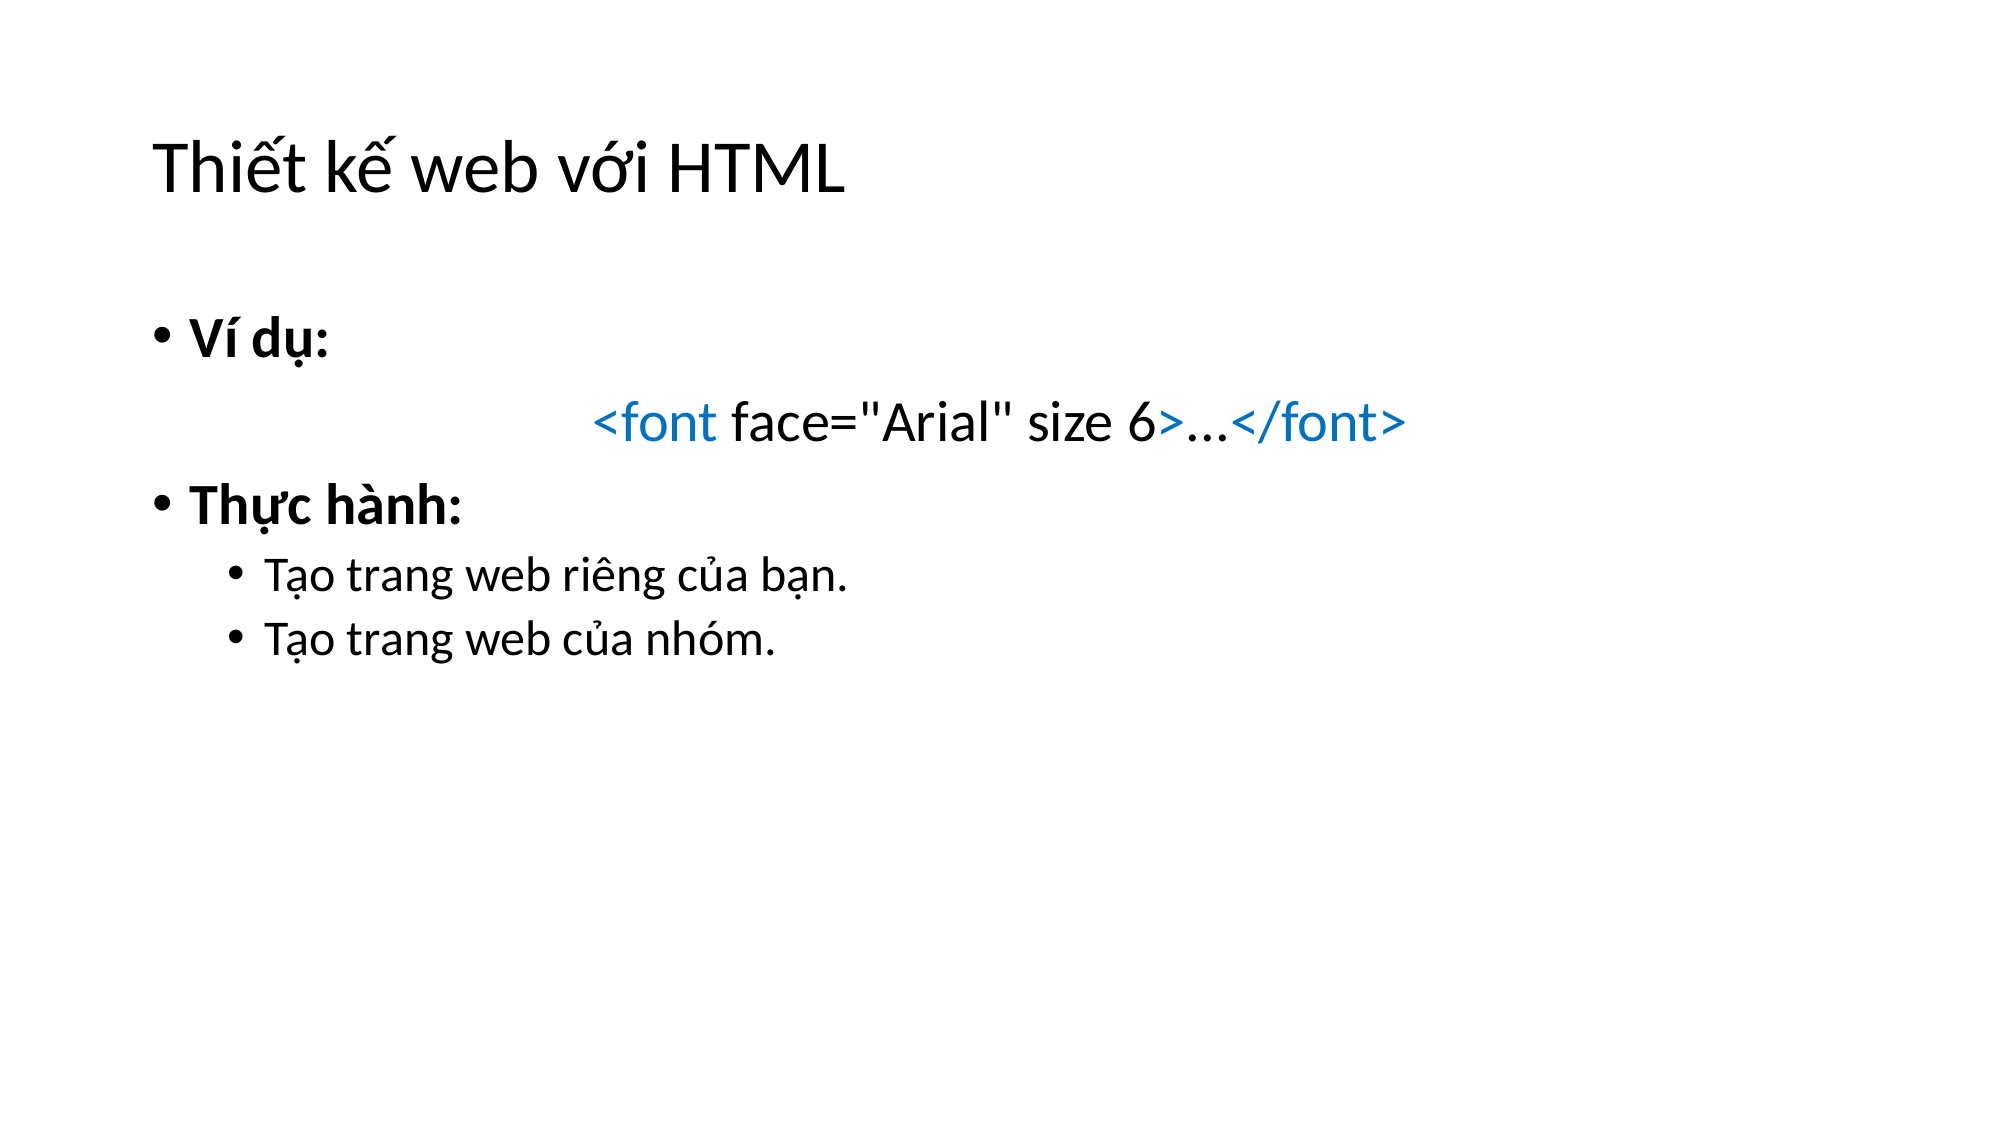

# Thiết kế web với HTML
Ví dụ:
<font face="Arial" size 6>...</font>
Thực hành:
Tạo trang web riêng của bạn.
Tạo trang web của nhóm.